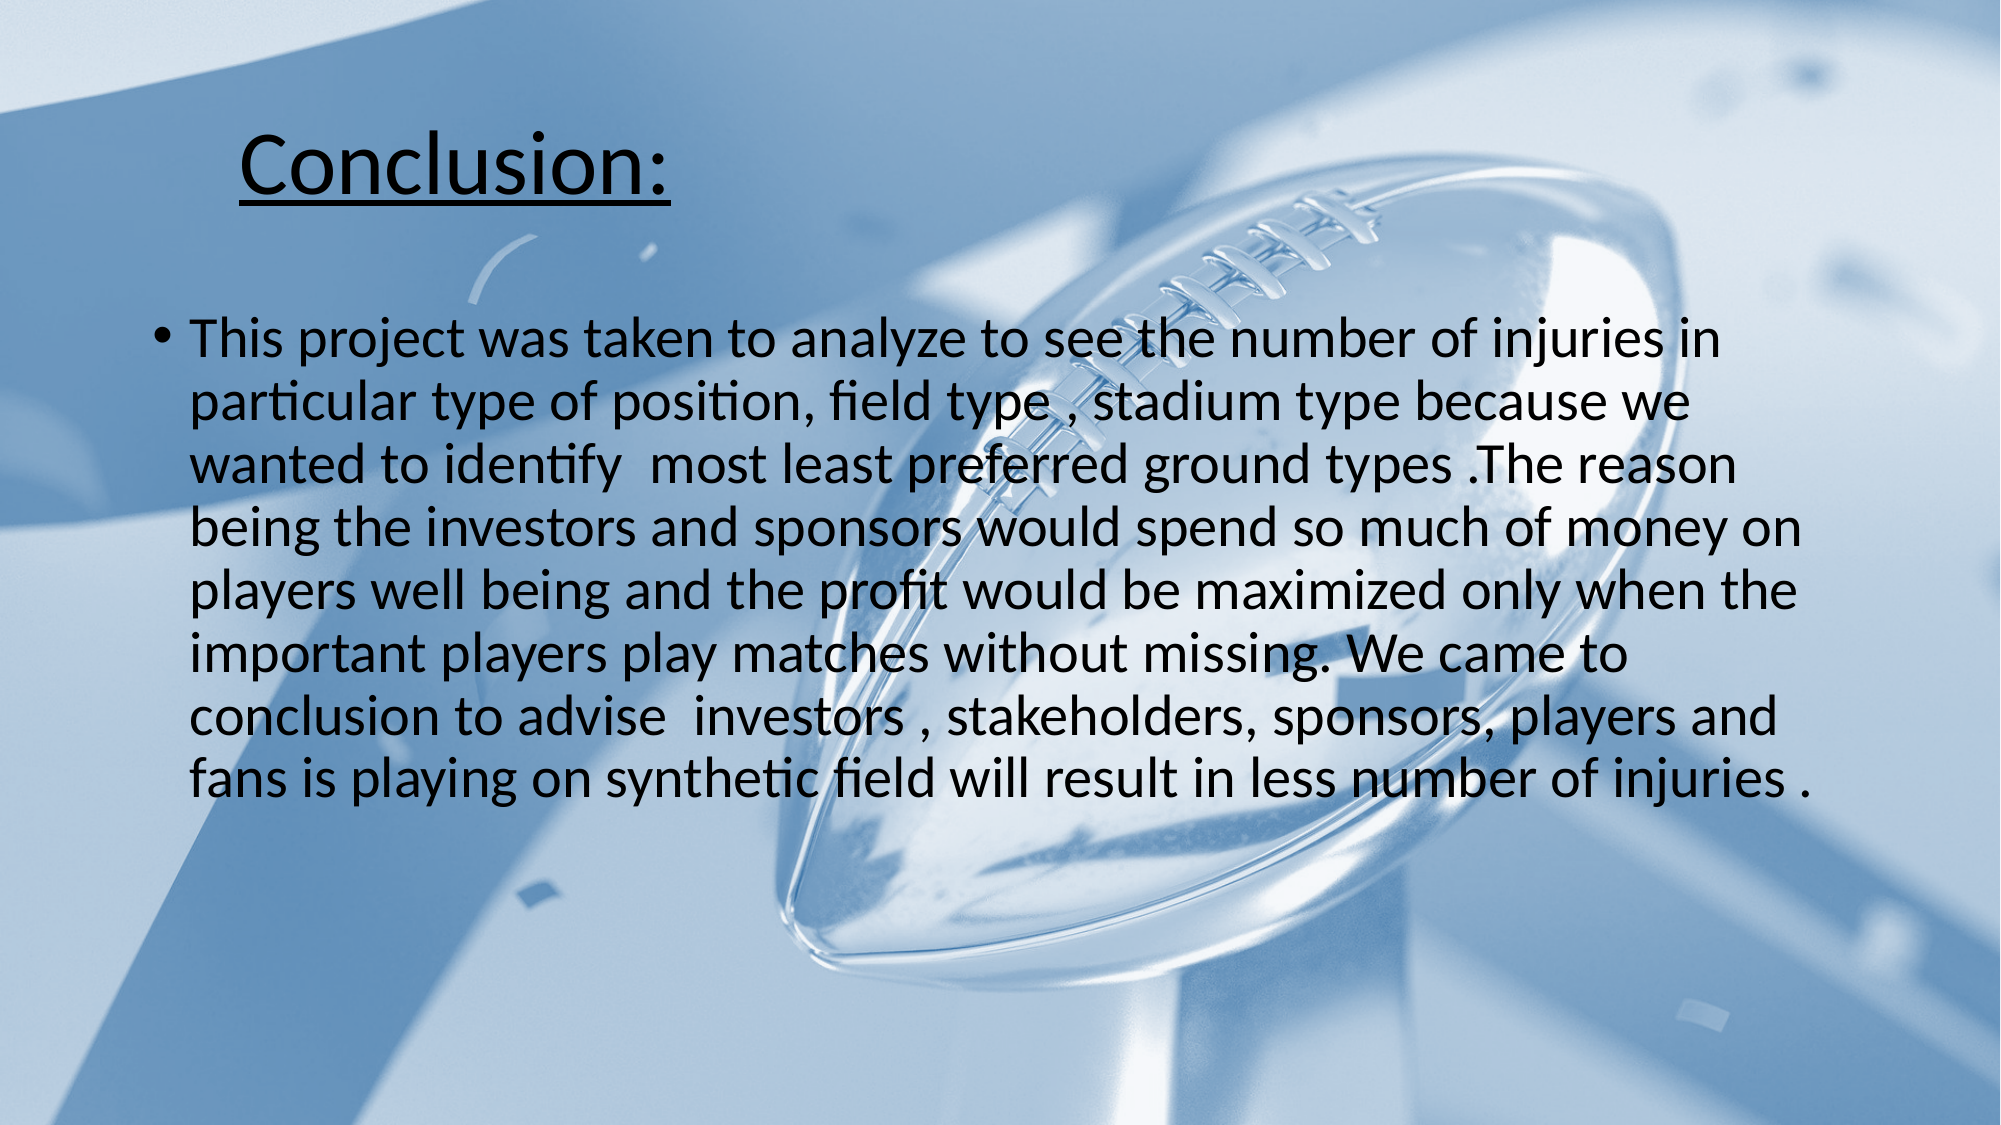

# Conclusion:
This project was taken to analyze to see the number of injuries in particular type of position, field type , stadium type because we wanted to identify  most least preferred ground types .The reason being the investors and sponsors would spend so much of money on players well being and the profit would be maximized only when the important players play matches without missing. We came to conclusion to advise  investors , stakeholders, sponsors, players and fans is playing on synthetic field will result in less number of injuries .